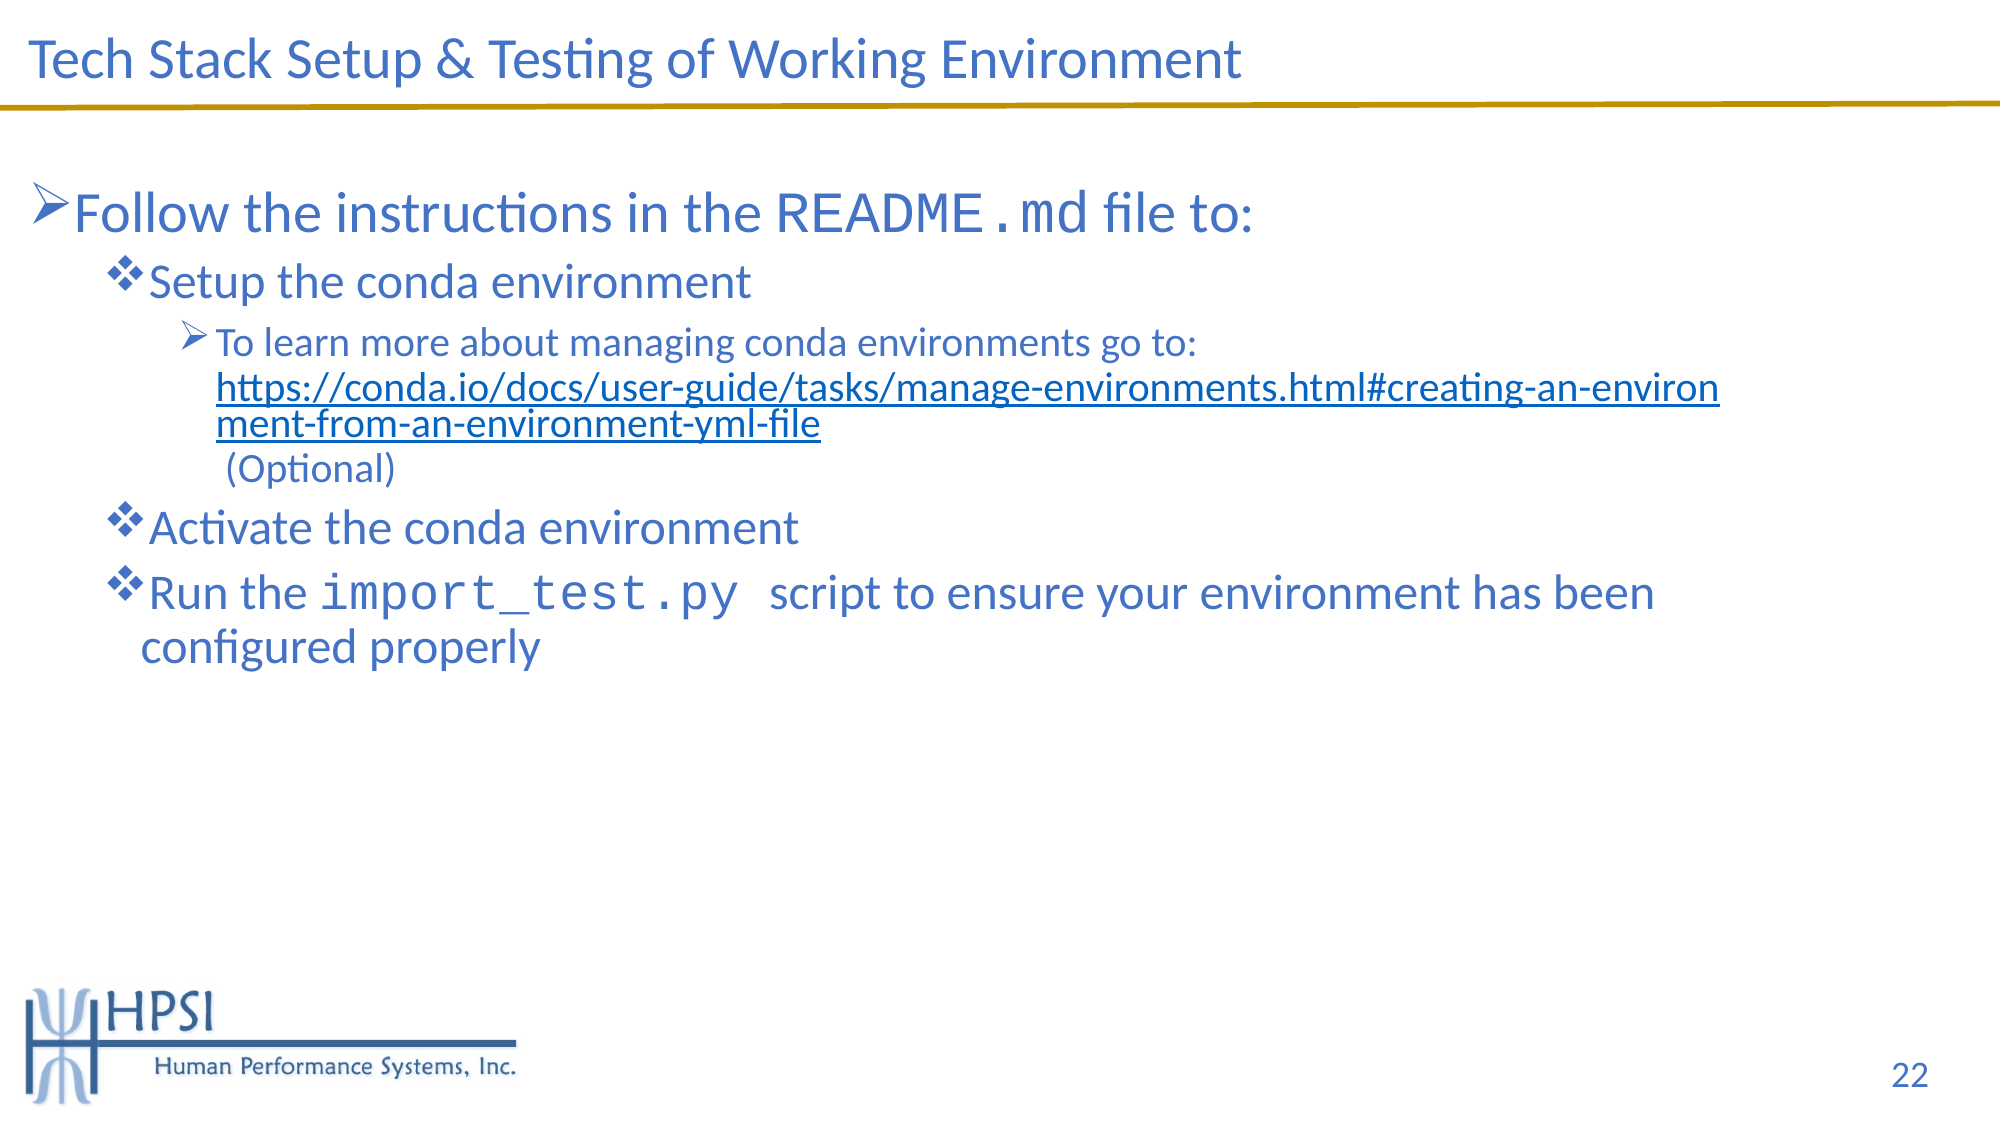

# Tech Stack Setup & Testing of Working Environment
Follow the instructions in the README.md file to:
Setup the conda environment
To learn more about managing conda environments go to: https://conda.io/docs/user-guide/tasks/manage-environments.html#creating-an-environment-from-an-environment-yml-file (Optional)
Activate the conda environment
Run the import_test.py script to ensure your environment has been configured properly

22